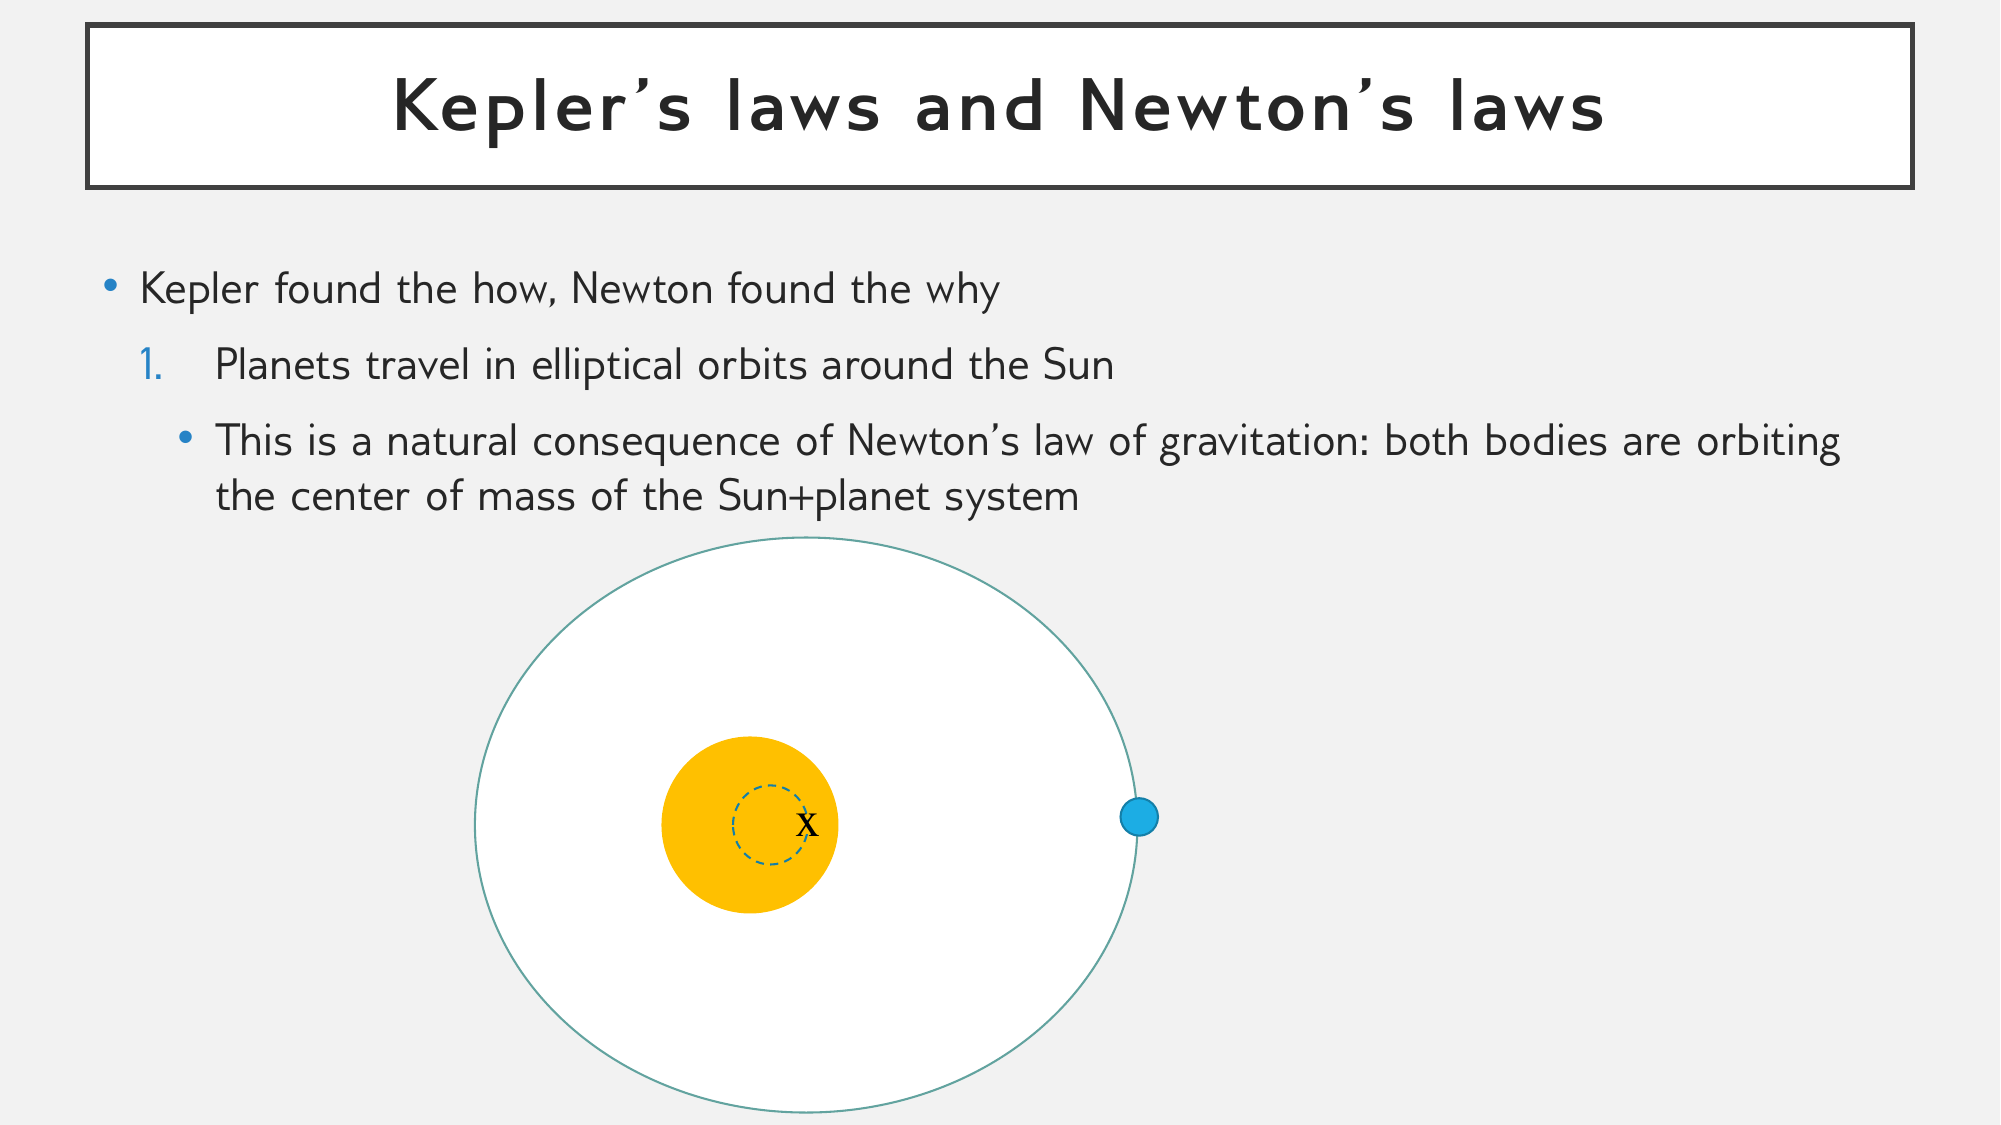

# Kepler’s laws and Newton’s laws
Kepler found the how, Newton found the why
Planets travel in elliptical orbits around the Sun
This is a natural consequence of Newton’s law of gravitation: both bodies are orbiting the center of mass of the Sun+planet system

x